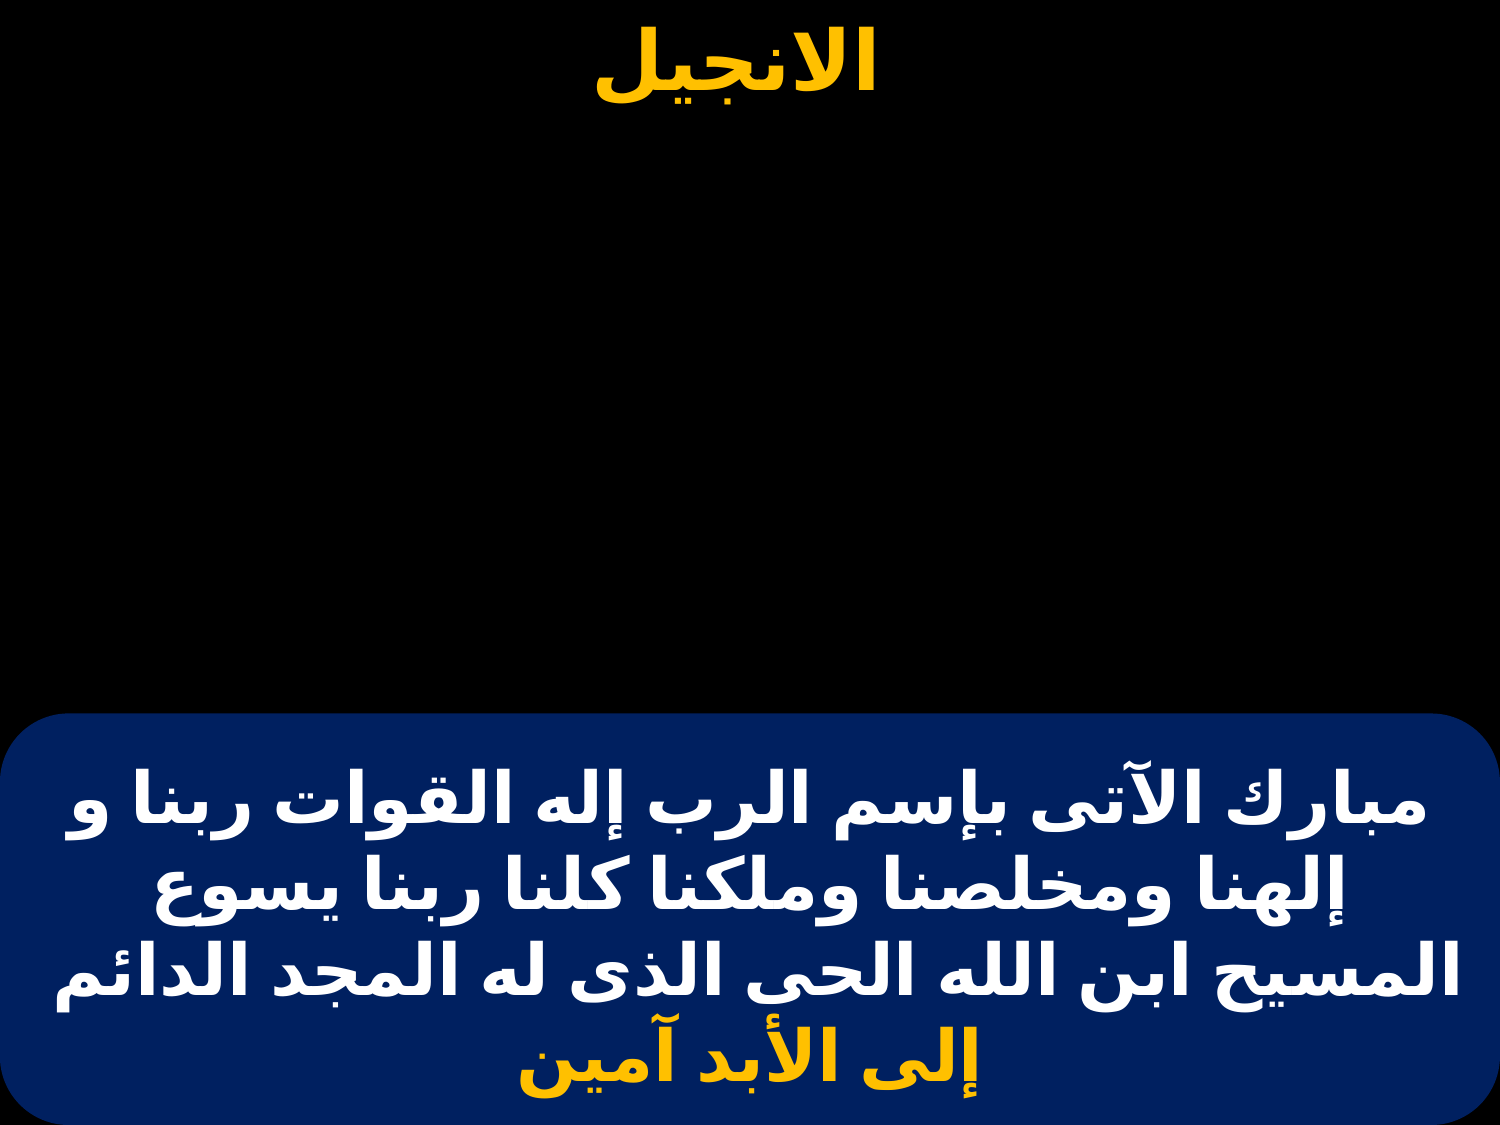

# مبارك الآتى بإسم الرب إله القوات ربنا و إلهنا ومخلصنا وملكنا كلنا ربنا يسوع المسيح ابن الله الحى الذى له المجد الدائم  إلى الأبد آمين